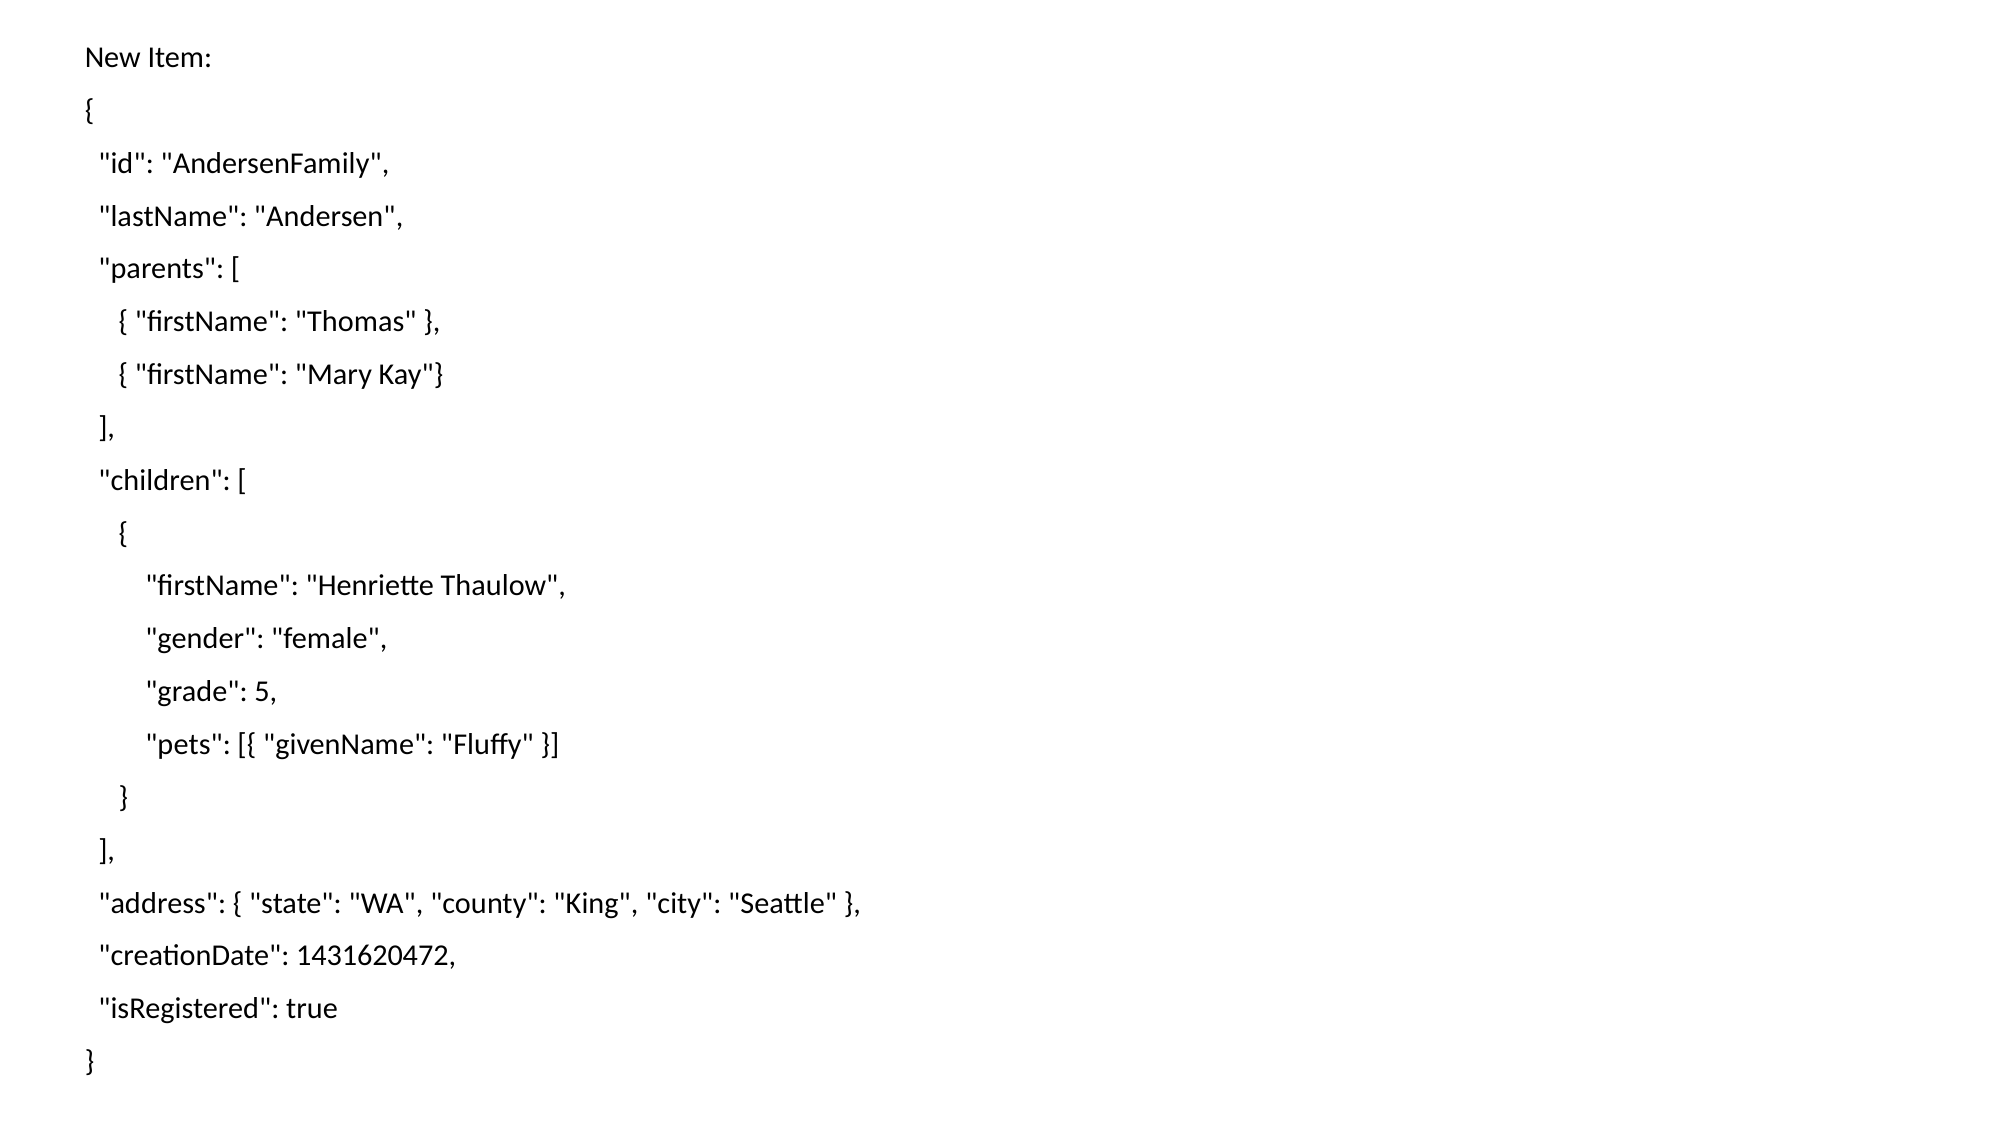

New Item:
{
  "id": "AndersenFamily",
  "lastName": "Andersen",
  "parents": [
     { "firstName": "Thomas" },
     { "firstName": "Mary Kay"}
  ],
  "children": [
     {
         "firstName": "Henriette Thaulow",
         "gender": "female",
         "grade": 5,
         "pets": [{ "givenName": "Fluffy" }]
     }
  ],
  "address": { "state": "WA", "county": "King", "city": "Seattle" },
  "creationDate": 1431620472,
  "isRegistered": true
}